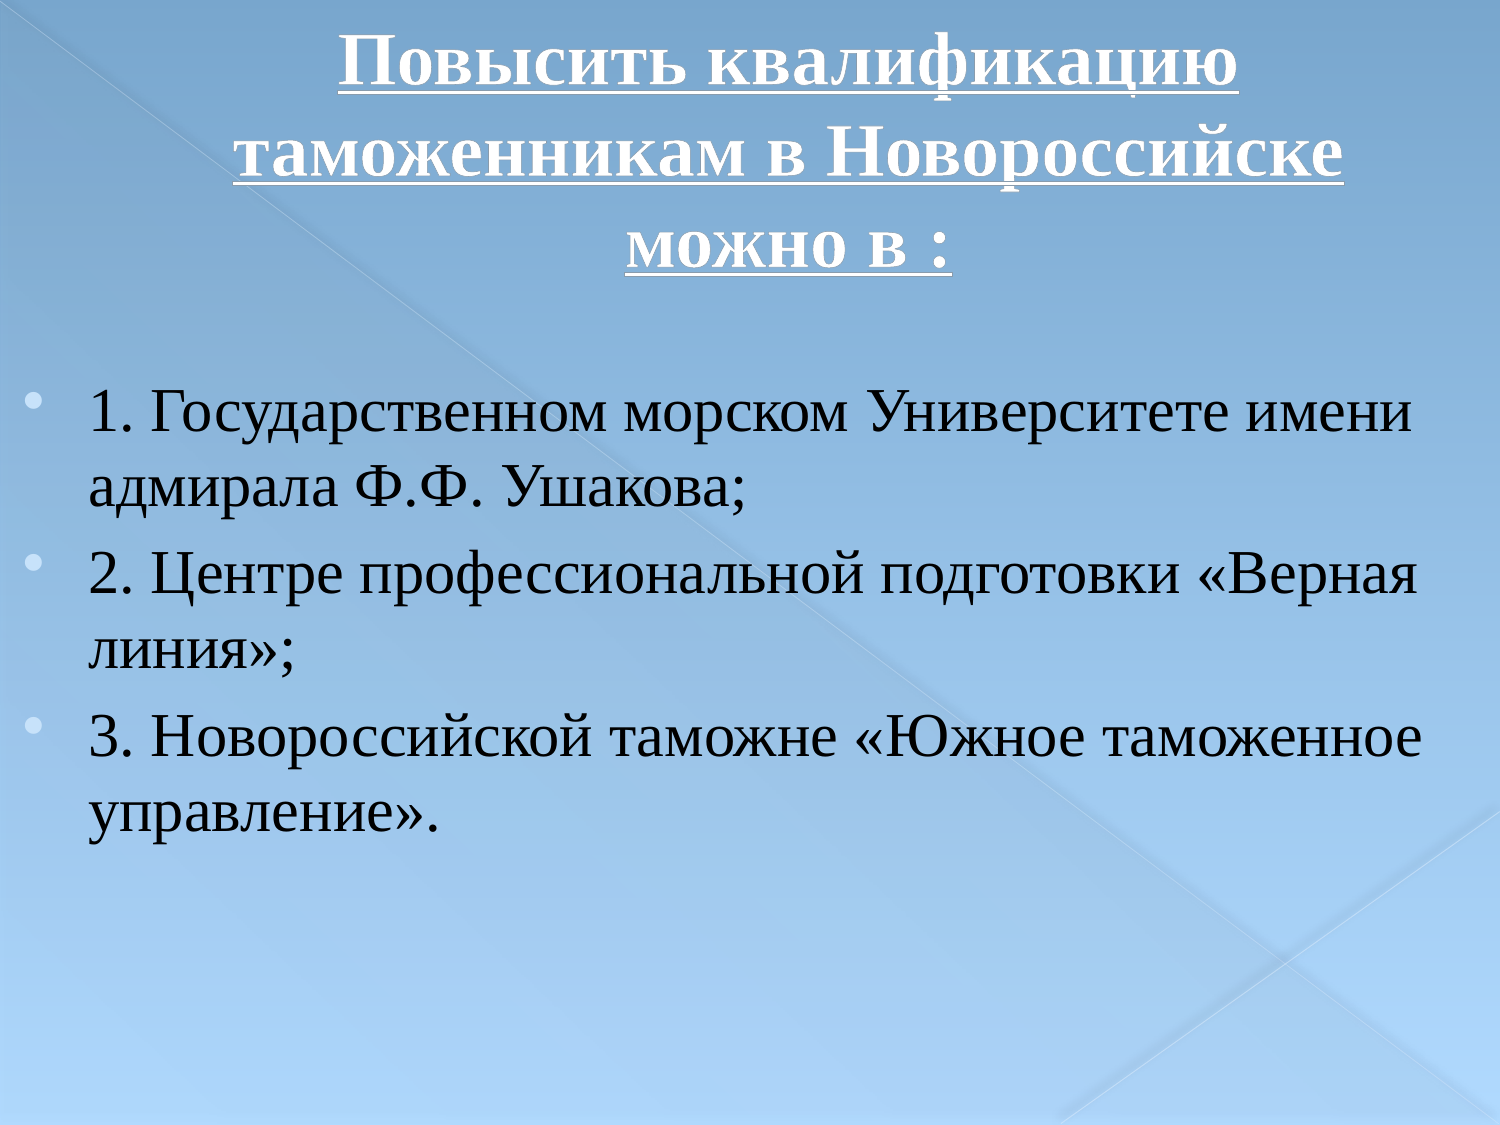

# Повысить квалификацию таможенникам в Новороссийске можно в :
1. Государственном морском Университете имени адмирала Ф.Ф. Ушакова;
2. Центре профессиональной подготовки «Верная линия»;
3. Новороссийской таможне «Южное таможенное управление».